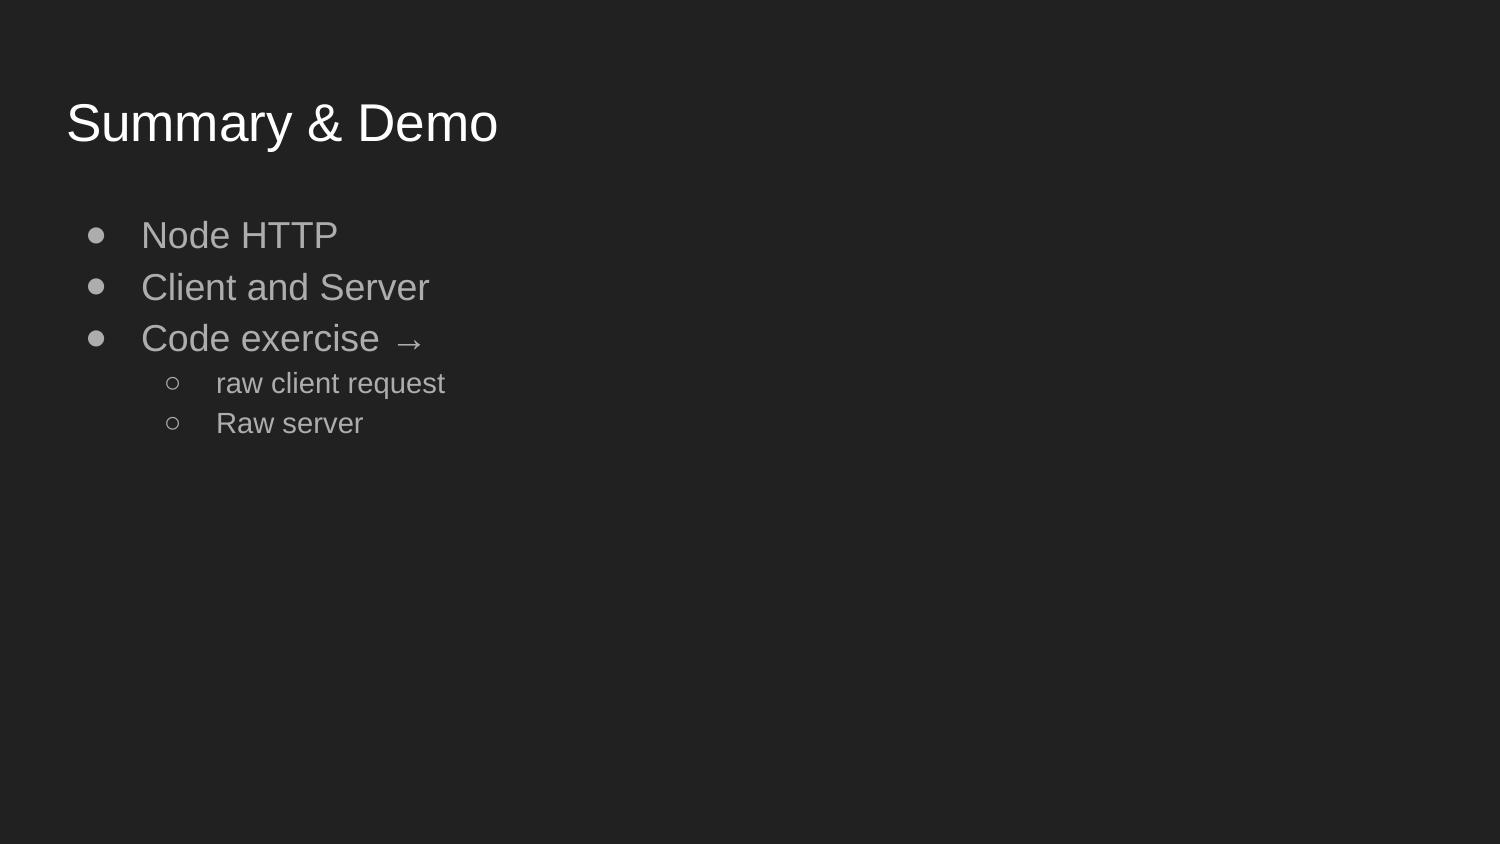

# Summary & Demo
Node HTTP
Client and Server
Code exercise →
raw client request
Raw server